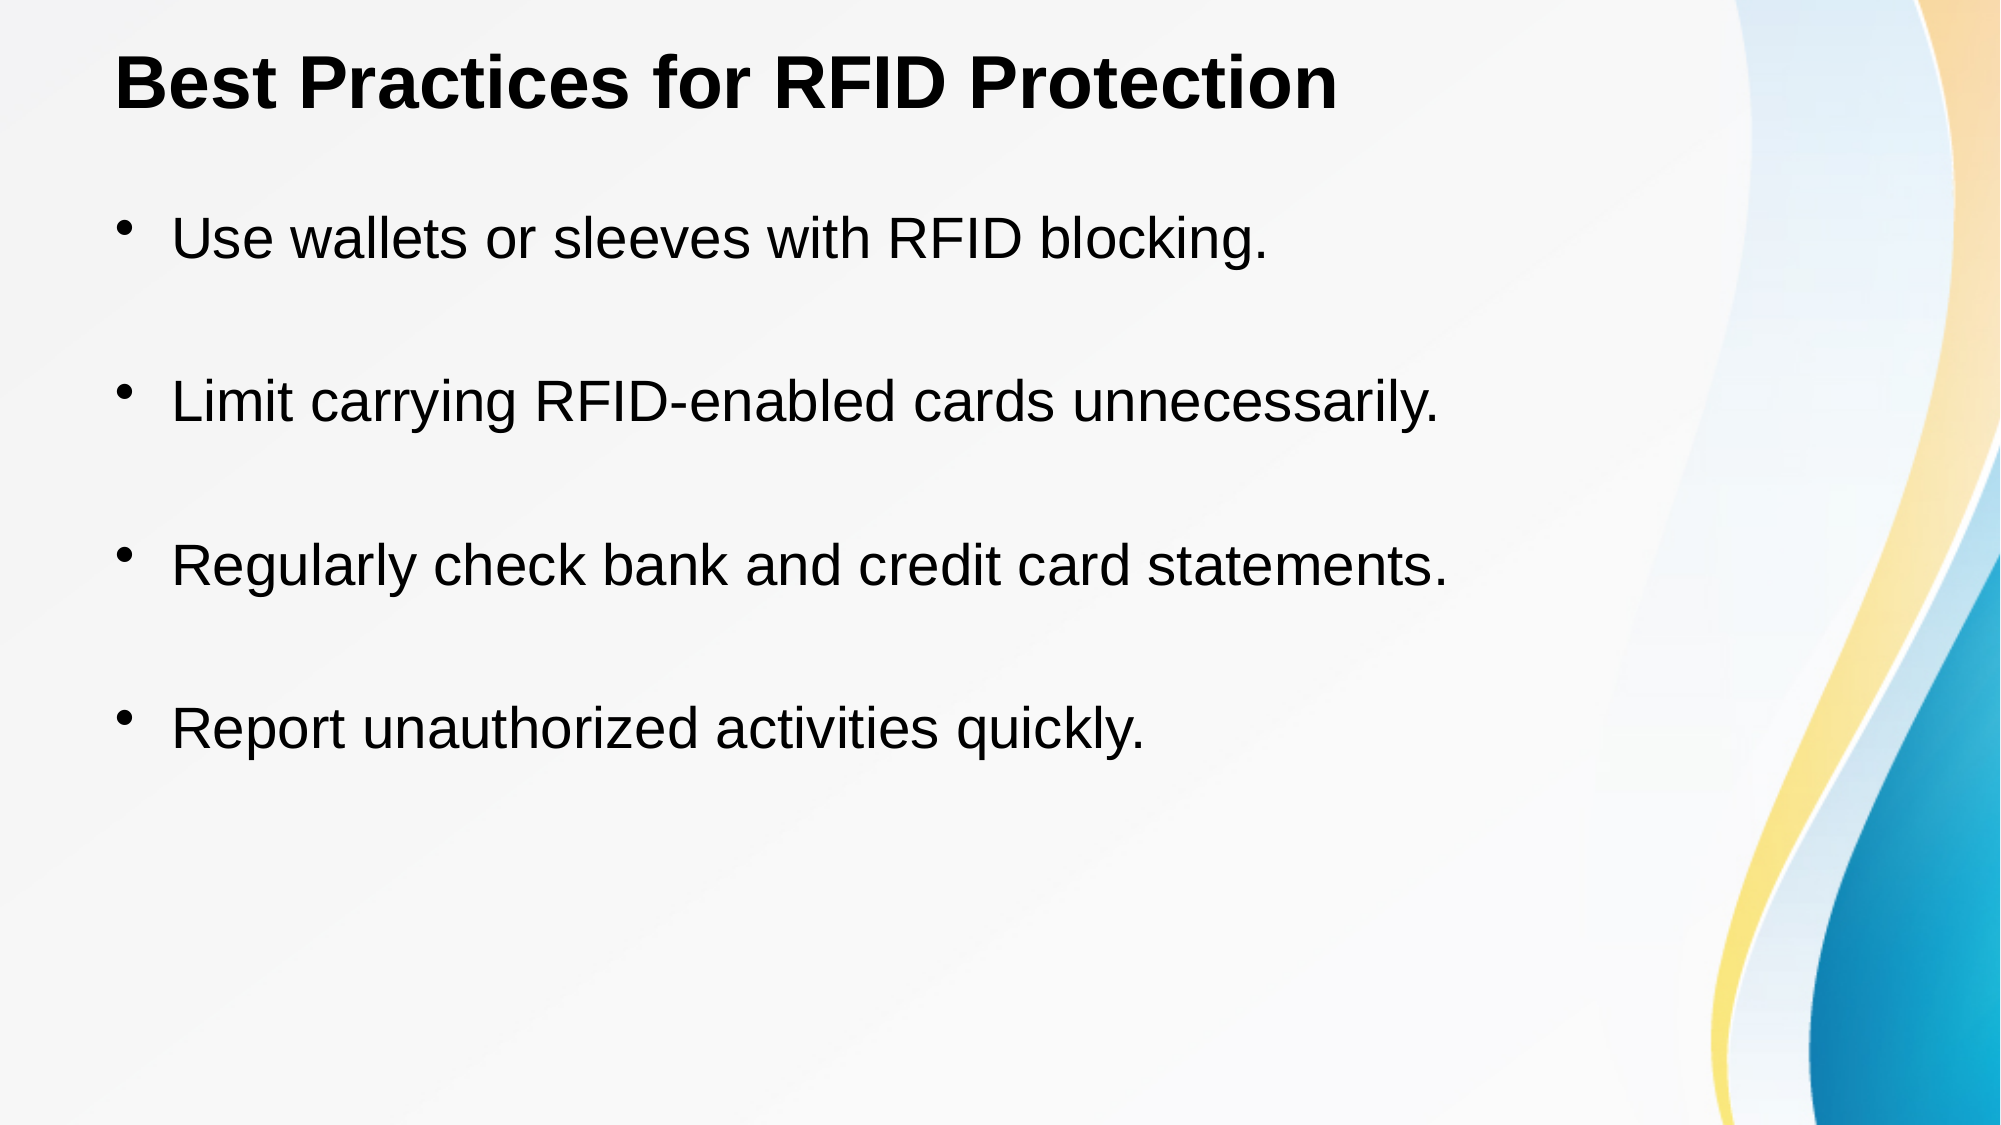

# Best Practices for RFID Protection
Use wallets or sleeves with RFID blocking.

Limit carrying RFID-enabled cards unnecessarily.

Regularly check bank and credit card statements.

Report unauthorized activities quickly.